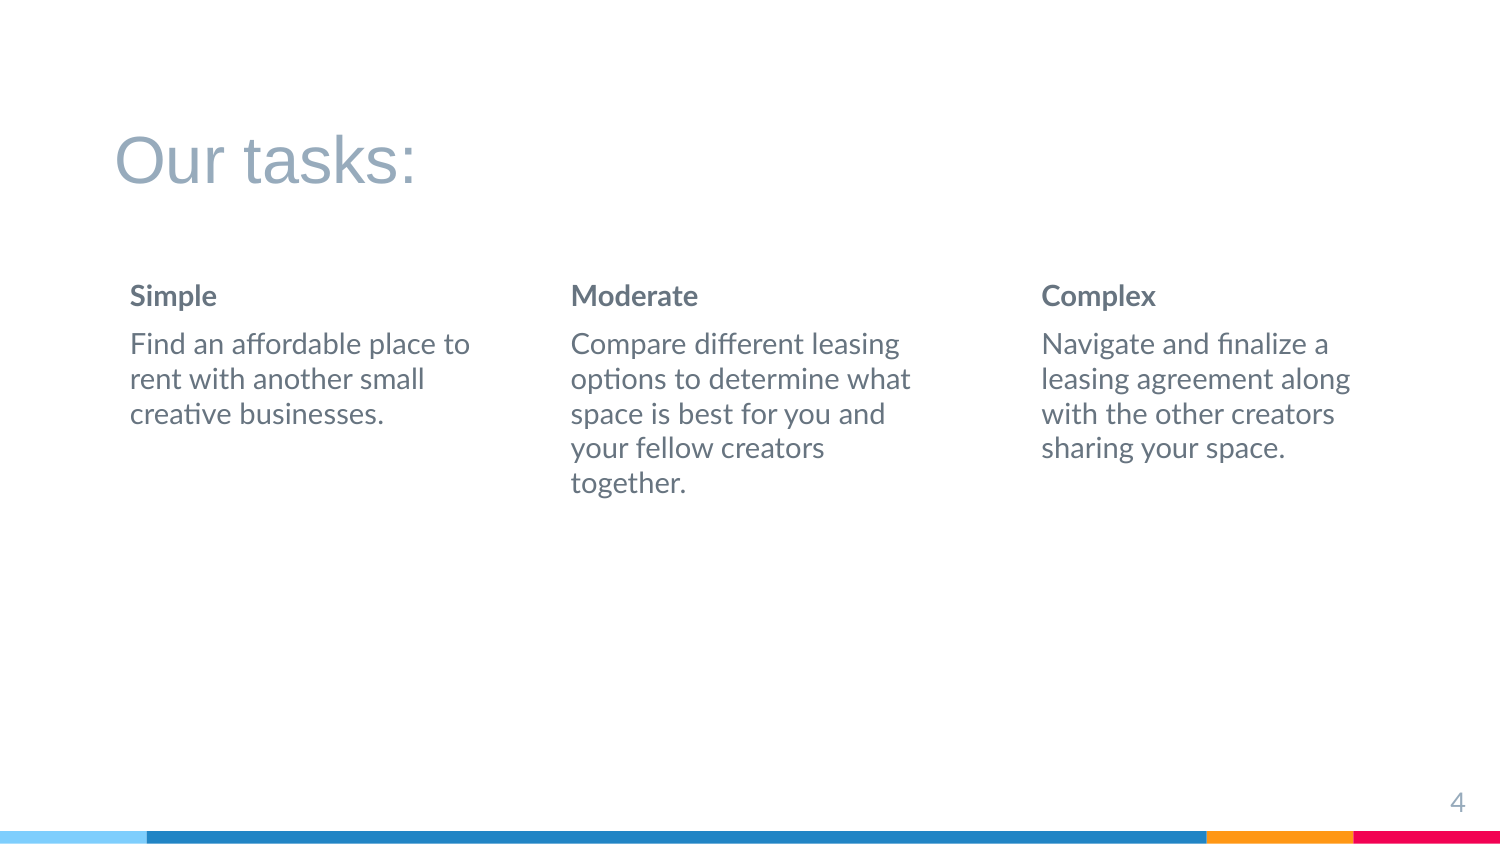

# Our tasks:
Simple
Find an affordable place to rent with another small creative businesses.
Moderate
Compare different leasing options to determine what space is best for you and your fellow creators together.
Complex
Navigate and finalize a leasing agreement along with the other creators sharing your space.

4